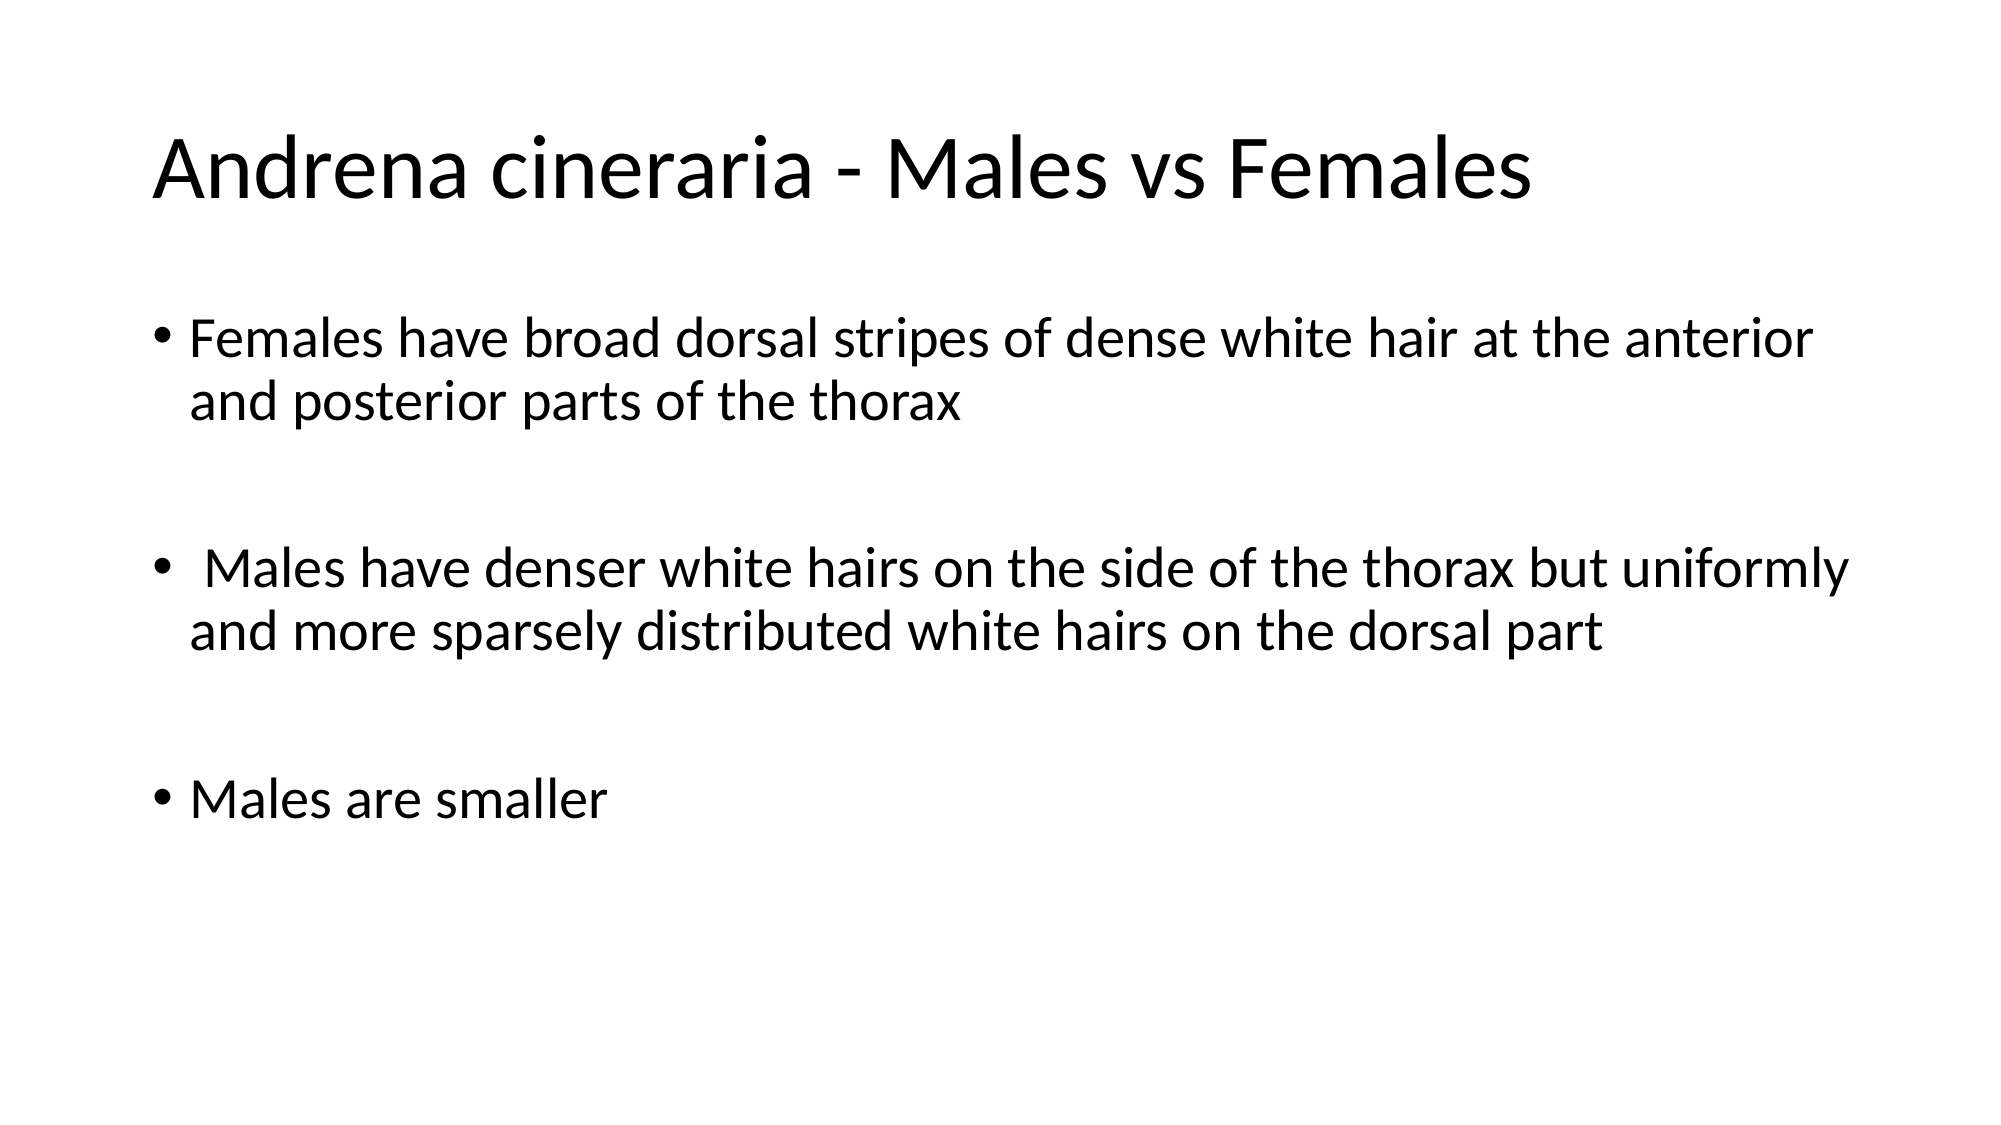

# Andrena cineraria - Males vs Females
Females have broad dorsal stripes of dense white hair at the anterior and posterior parts of the thorax

 Males have denser white hairs on the side of the thorax but uniformly and more sparsely distributed white hairs on the dorsal part

Males are smaller